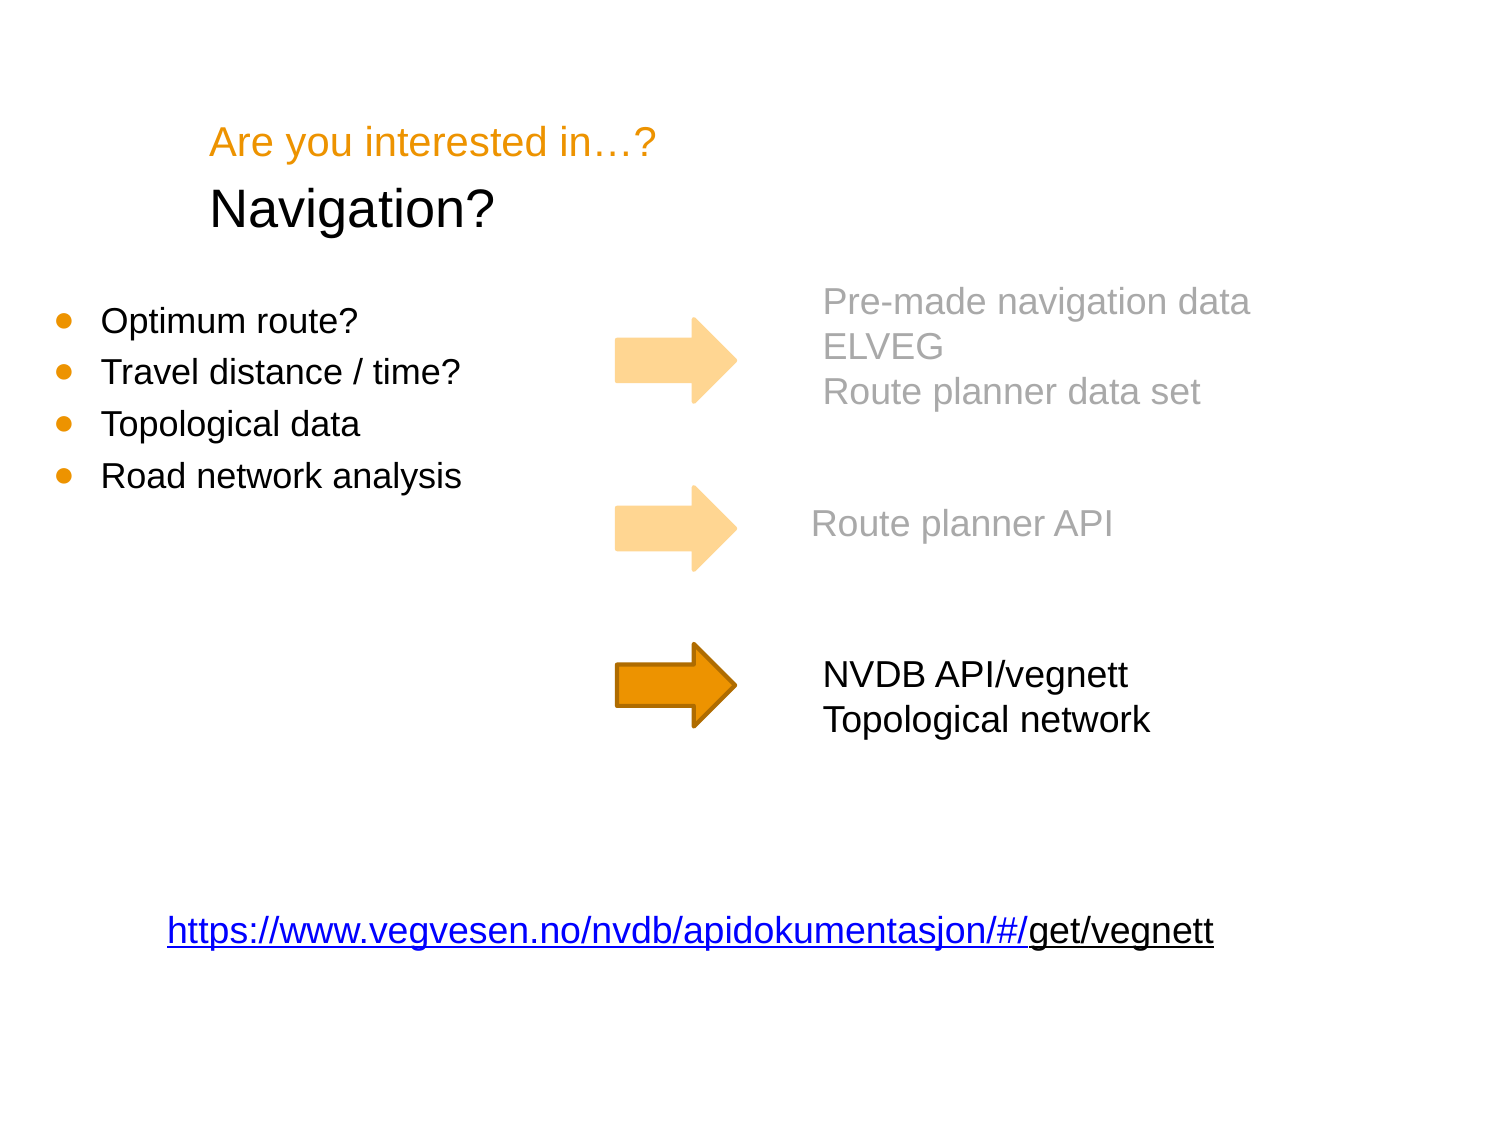

Are you interested in…?
# Navigation?
Pre-made navigation data
ELVEG
Route planner data set
Optimum route?
Travel distance / time?
Topological data
Road network analysis

Route planner API
NVDB API/vegnett
Topological network

https://www.vegvesen.no/nvdb/apidokumentasjon/#/get/vegnett

01.09.2016